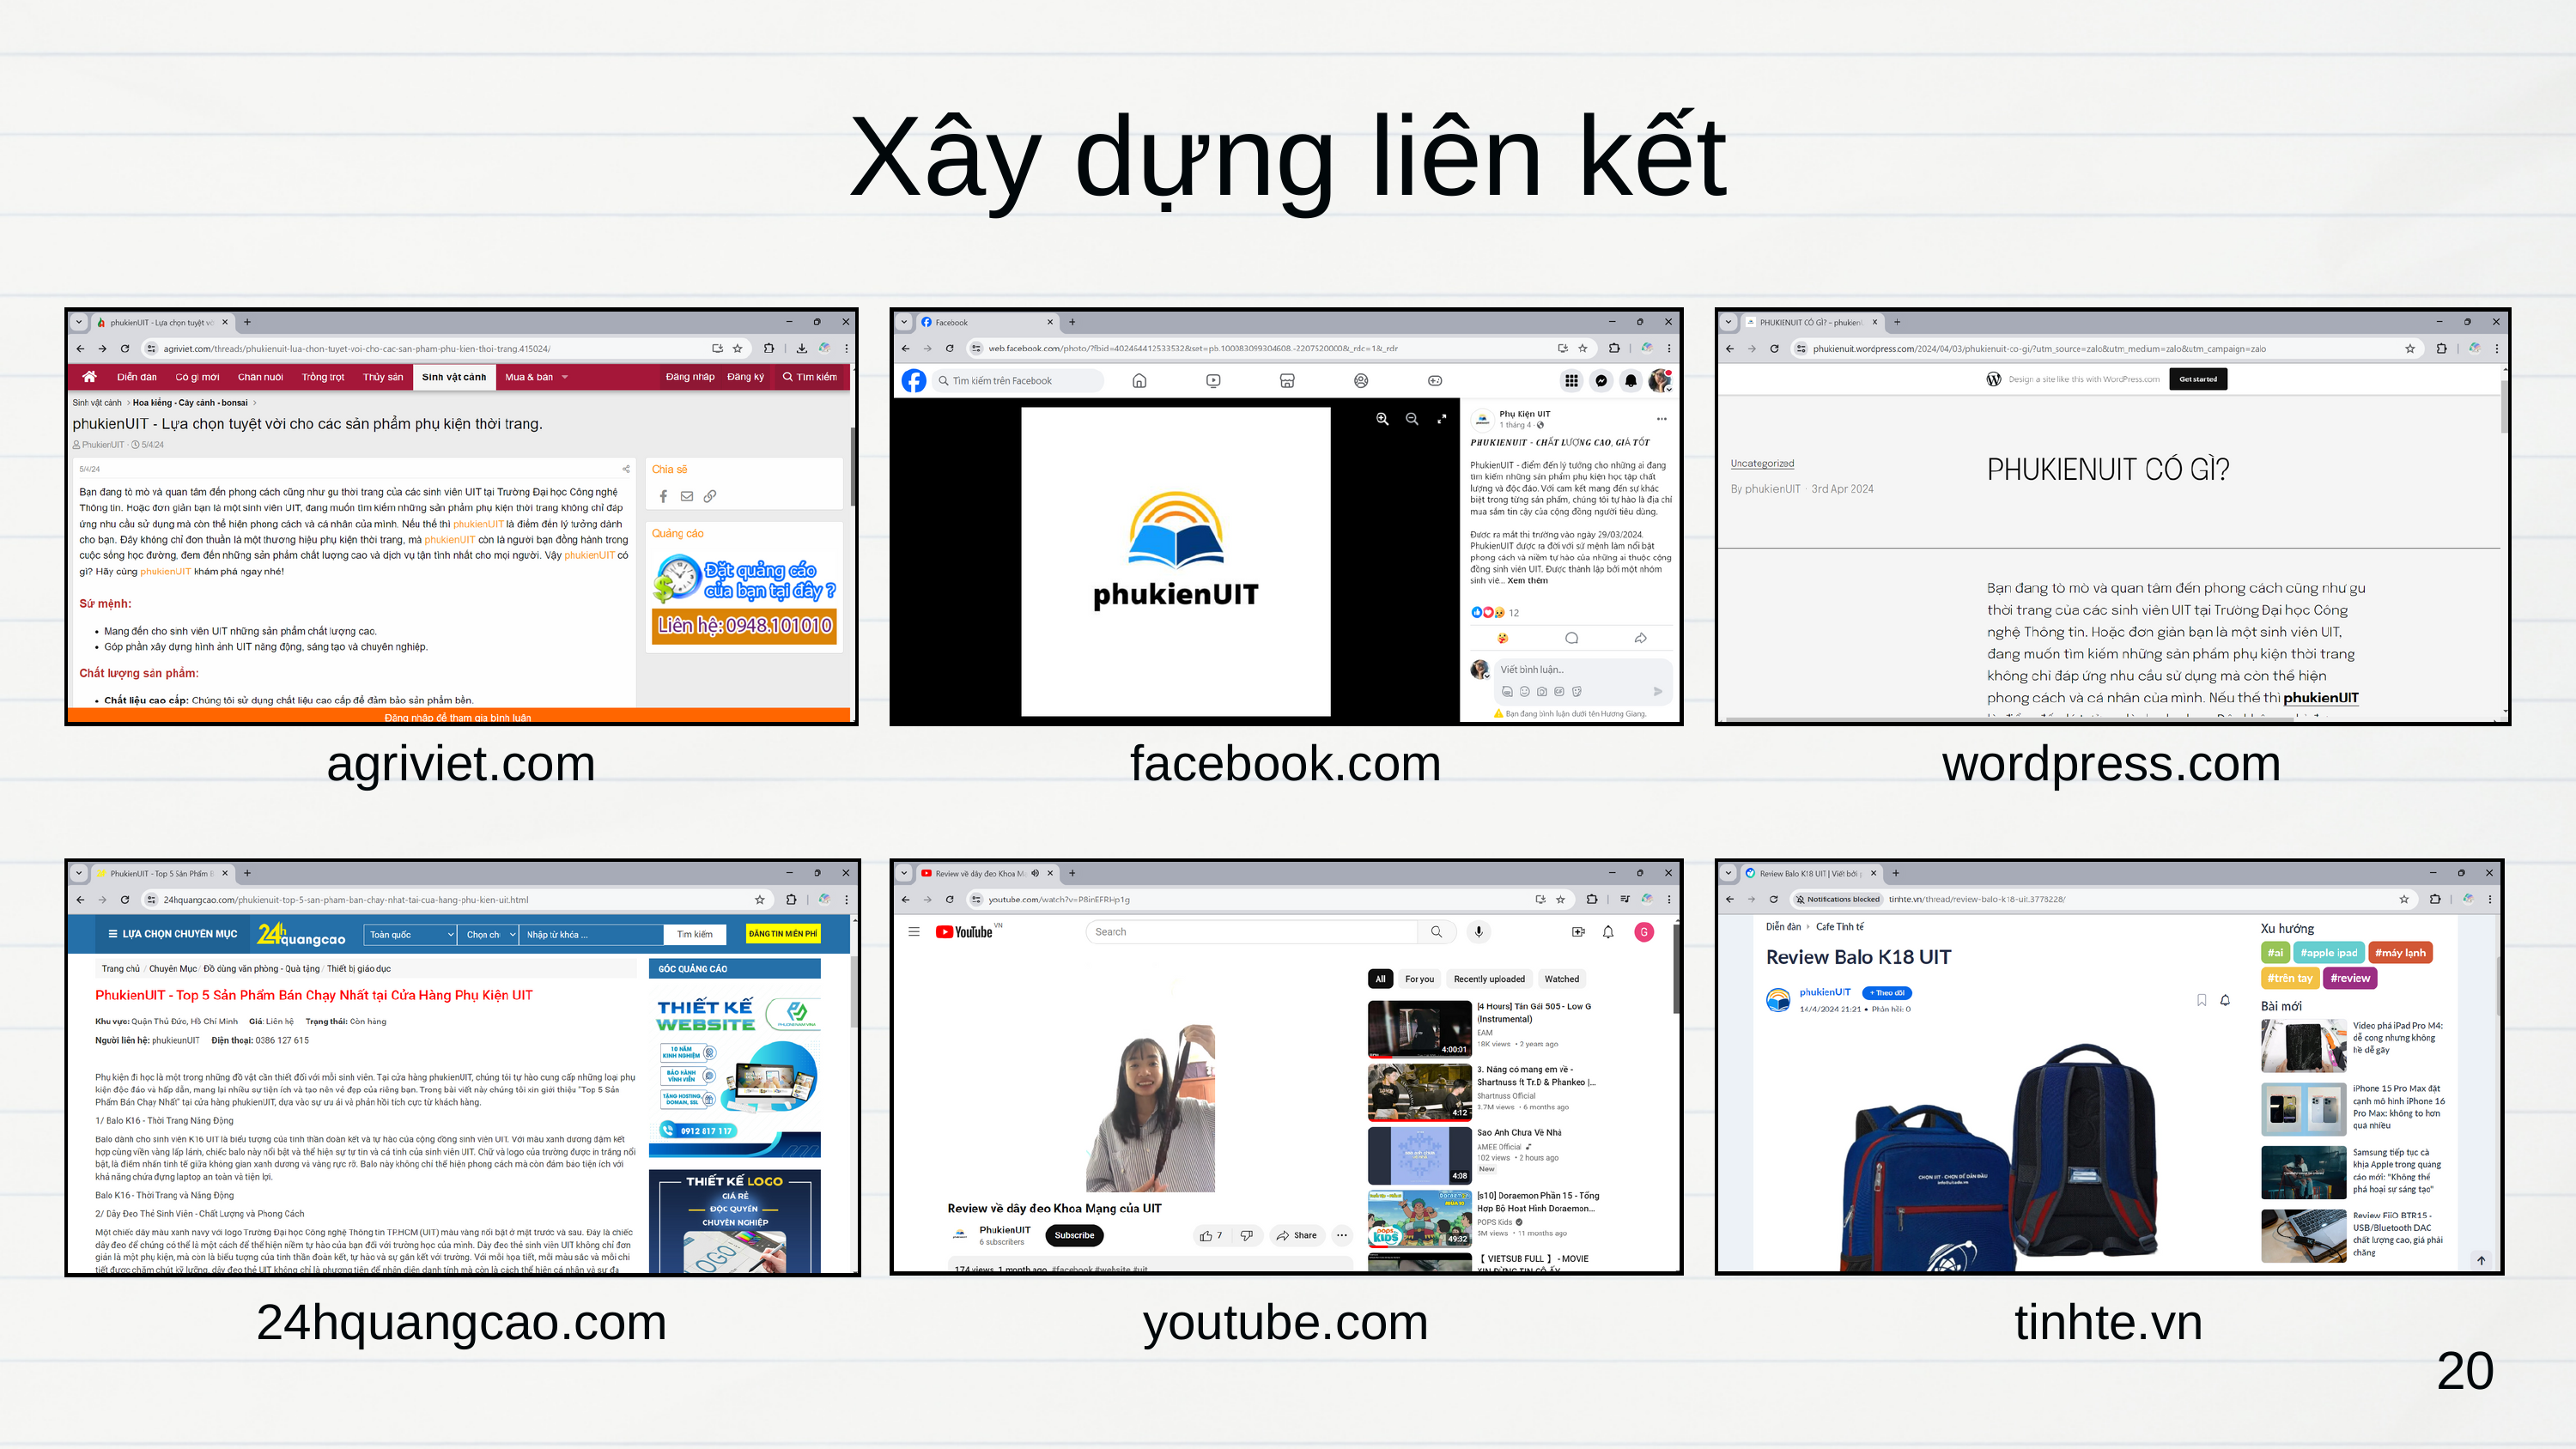

Xây dựng liên kết

agriviet.com
facebook.com
wordpress.com

24hquangcao.com
youtube.com
tinhte.vn
20